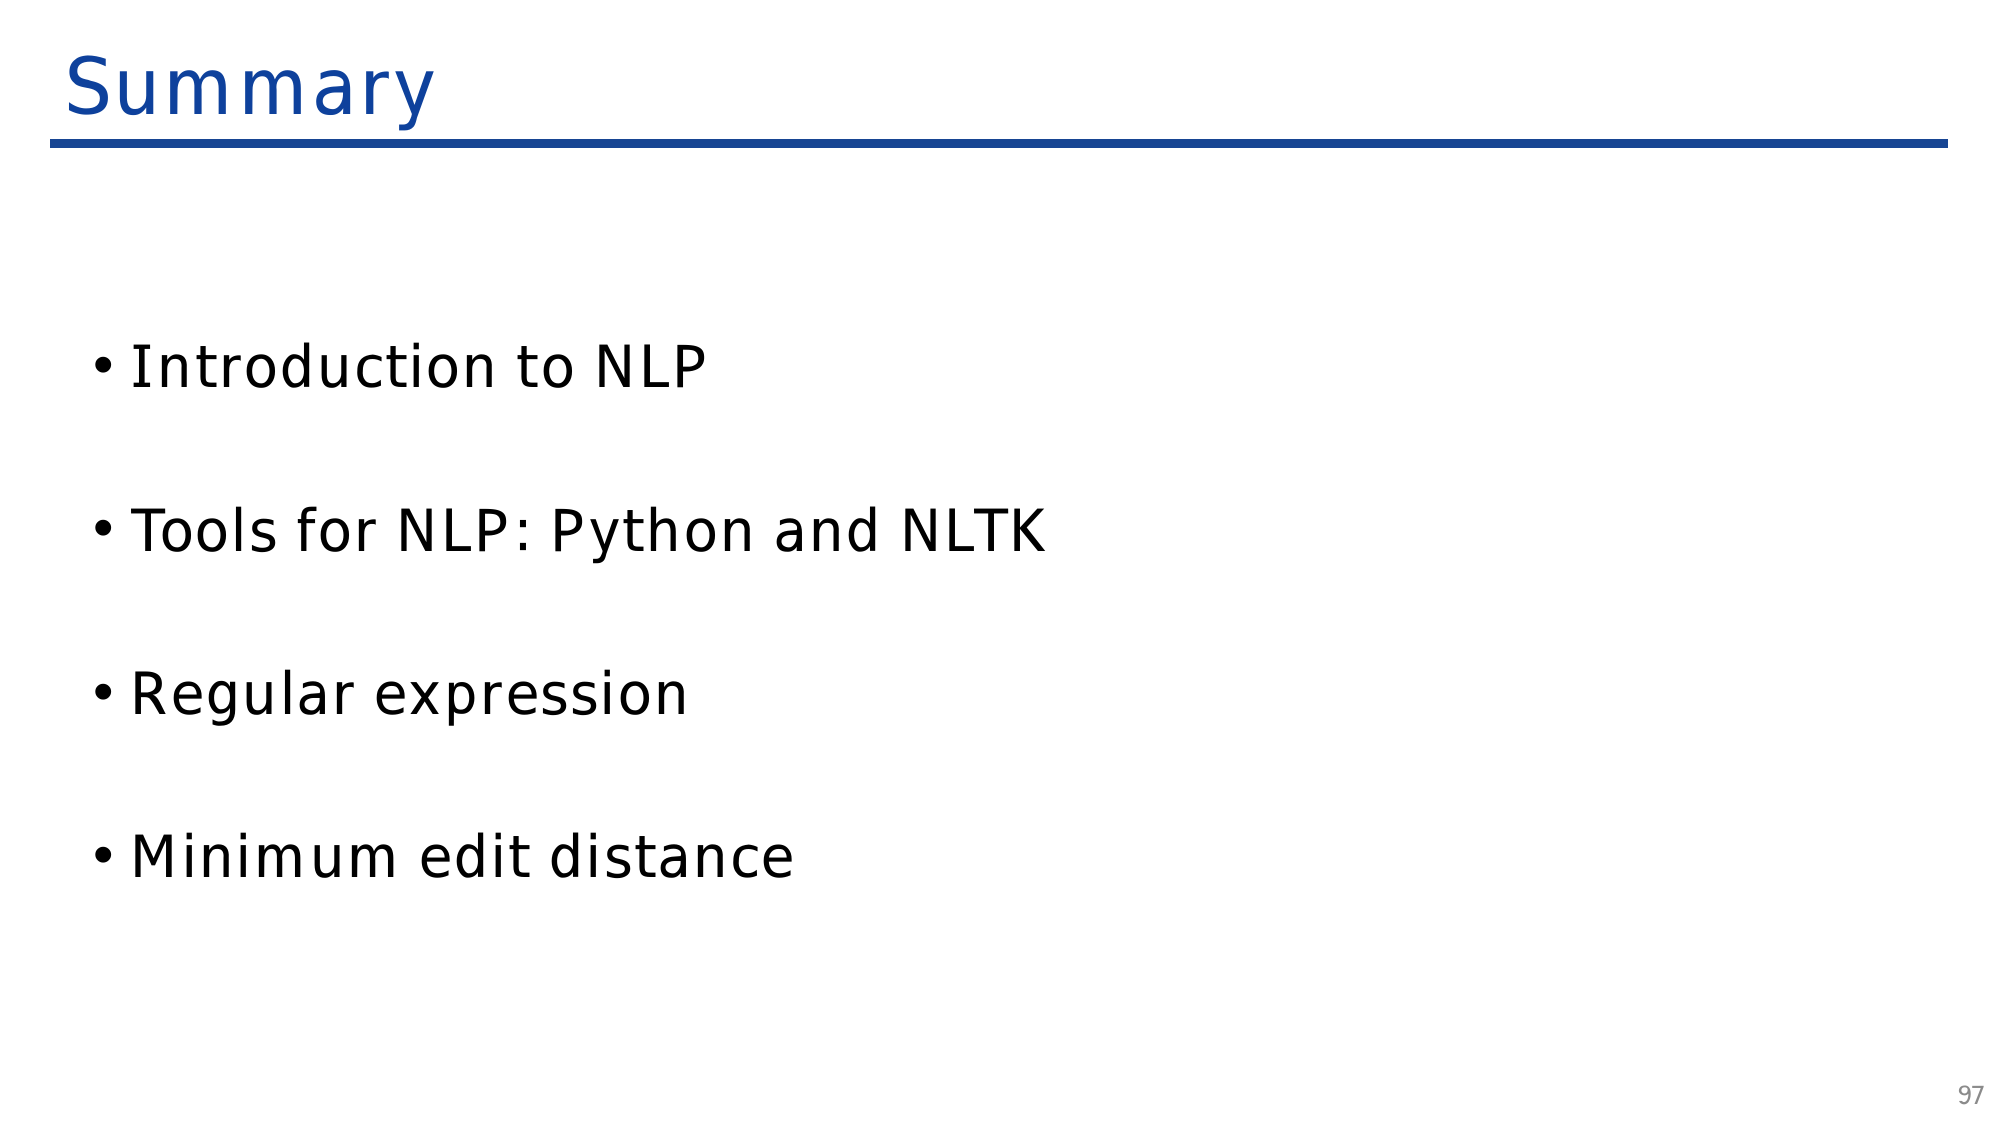

# Summary
Introduction to NLP
Tools for NLP: Python and NLTK
Regular expression
Minimum edit distance
97